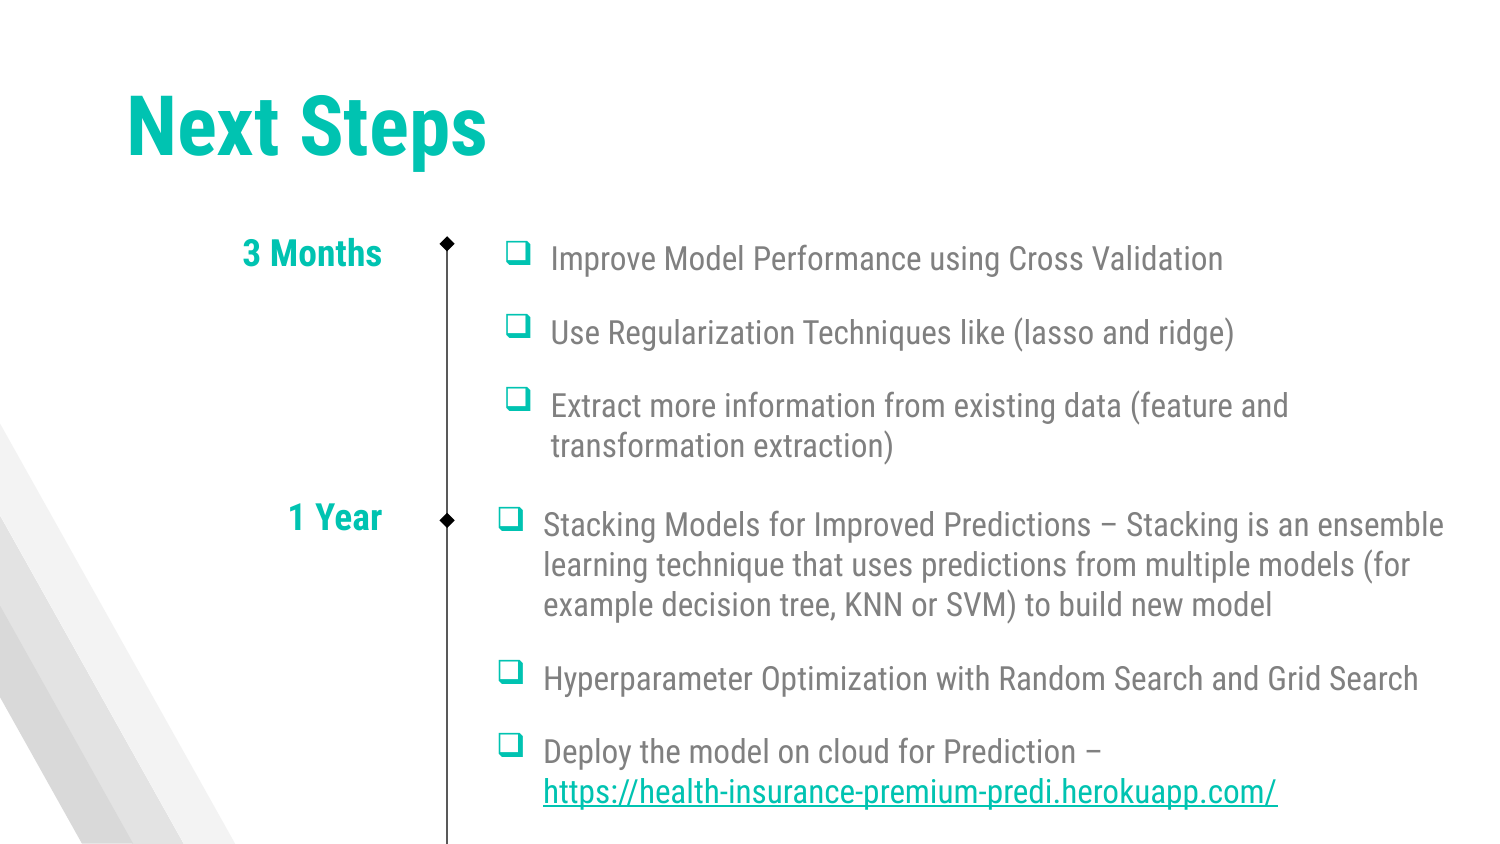

Next Steps
3 Months
Improve Model Performance using Cross Validation
Use Regularization Techniques like (lasso and ridge)
Extract more information from existing data (feature and transformation extraction)

1 Year
Stacking Models for Improved Predictions – Stacking is an ensemble learning technique that uses predictions from multiple models (for example decision tree, KNN or SVM) to build new model
Hyperparameter Optimization with Random Search and Grid Search
Deploy the model on cloud for Prediction – https://health-insurance-premium-predi.herokuapp.com/